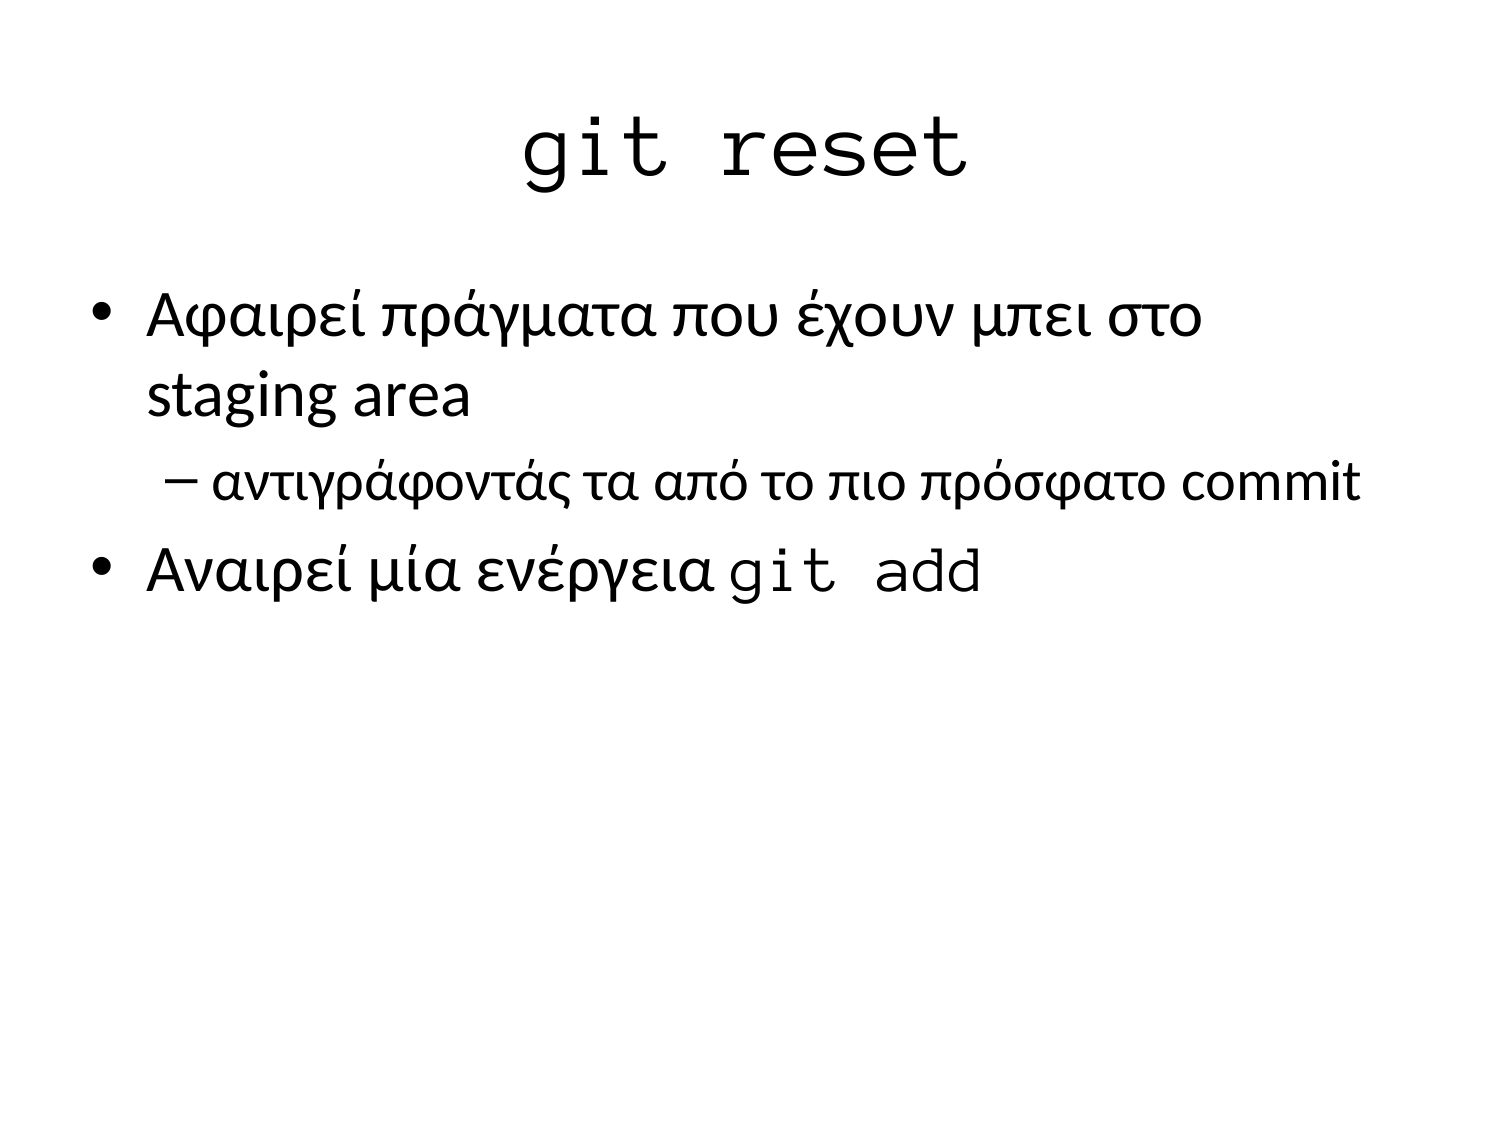

# git reset
Αφαιρεί πράγματα που έχουν μπει στο staging area
αντιγράφοντάς τα από το πιο πρόσφατο commit
Αναιρεί μία ενέργεια git add